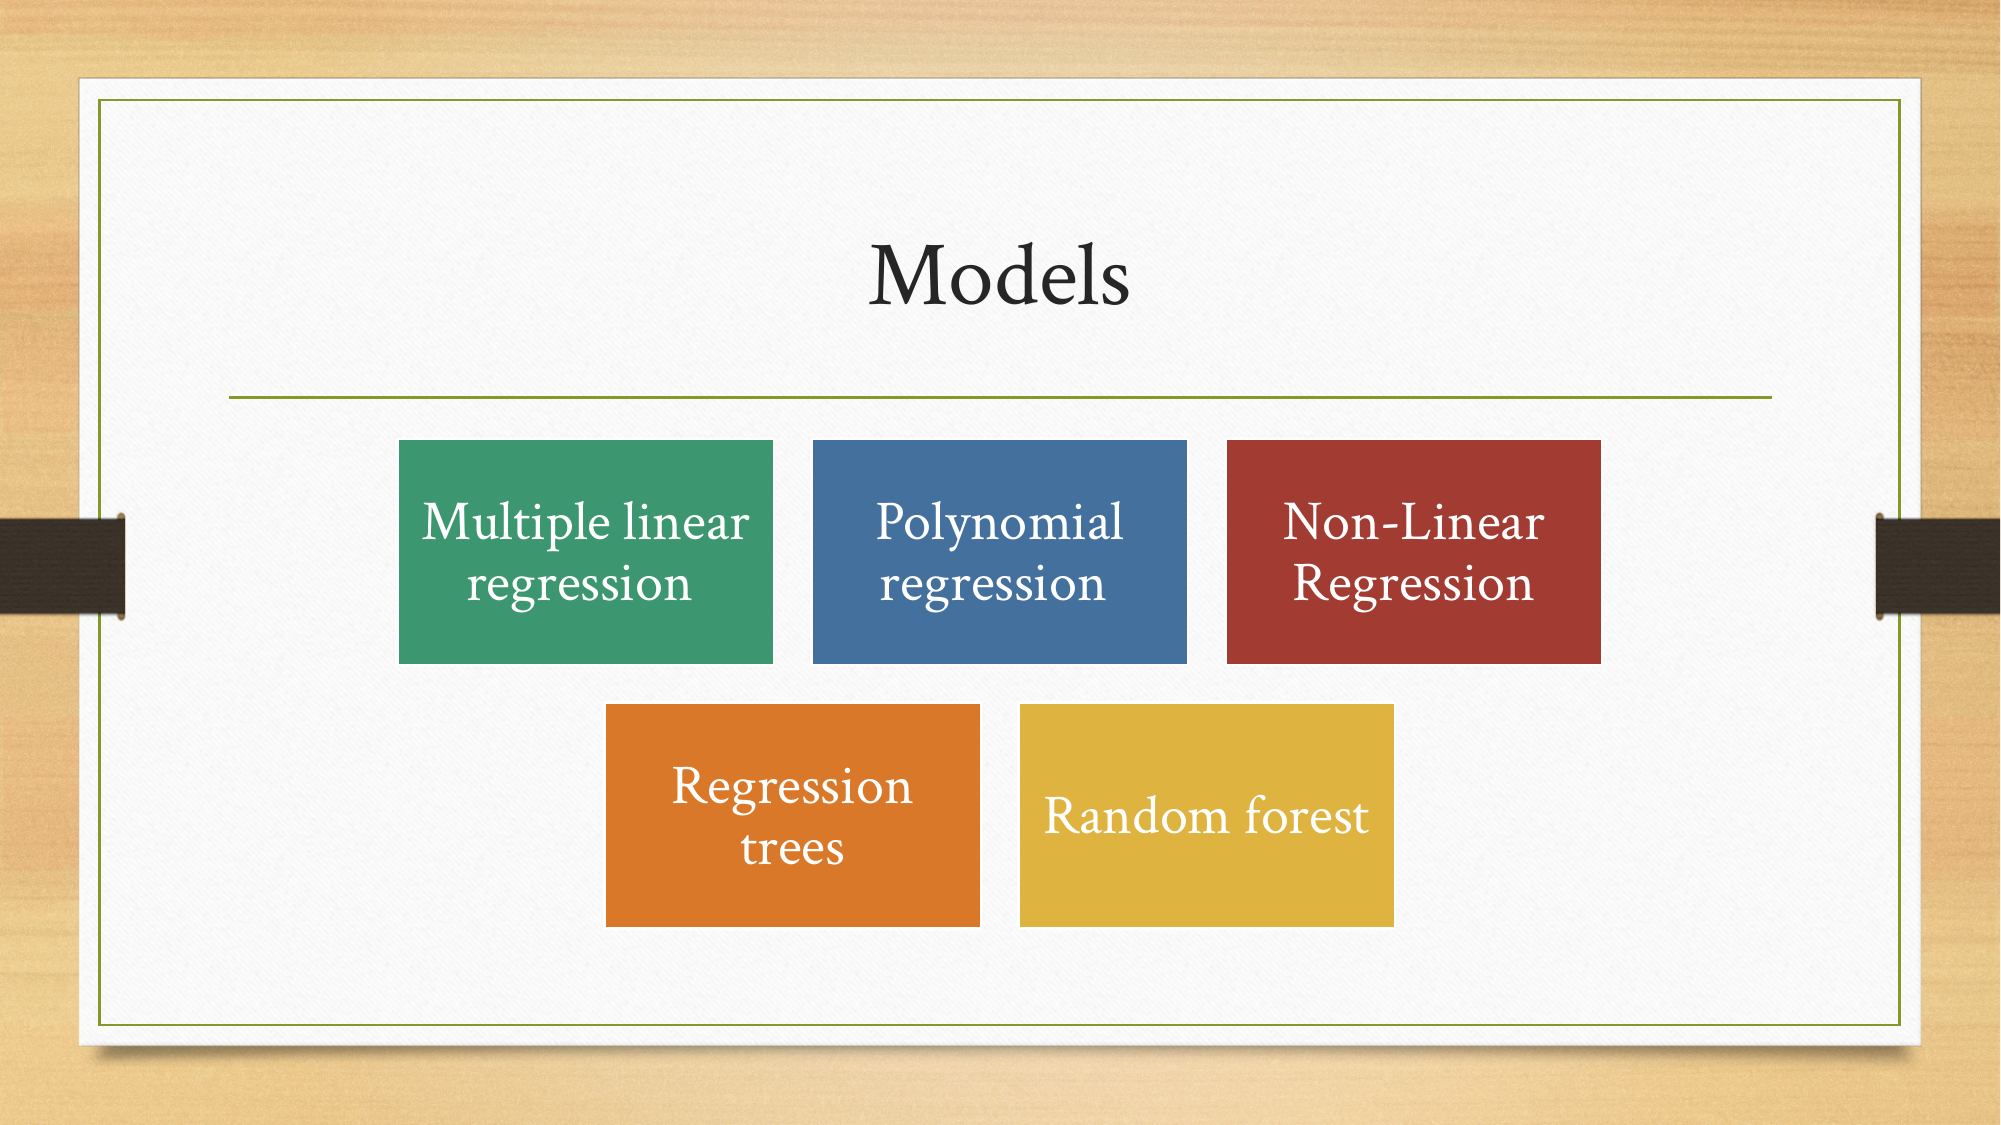

# Models
Multiple linear regression
Polynomial regression
Non-Linear Regression
Regression trees
Random forest